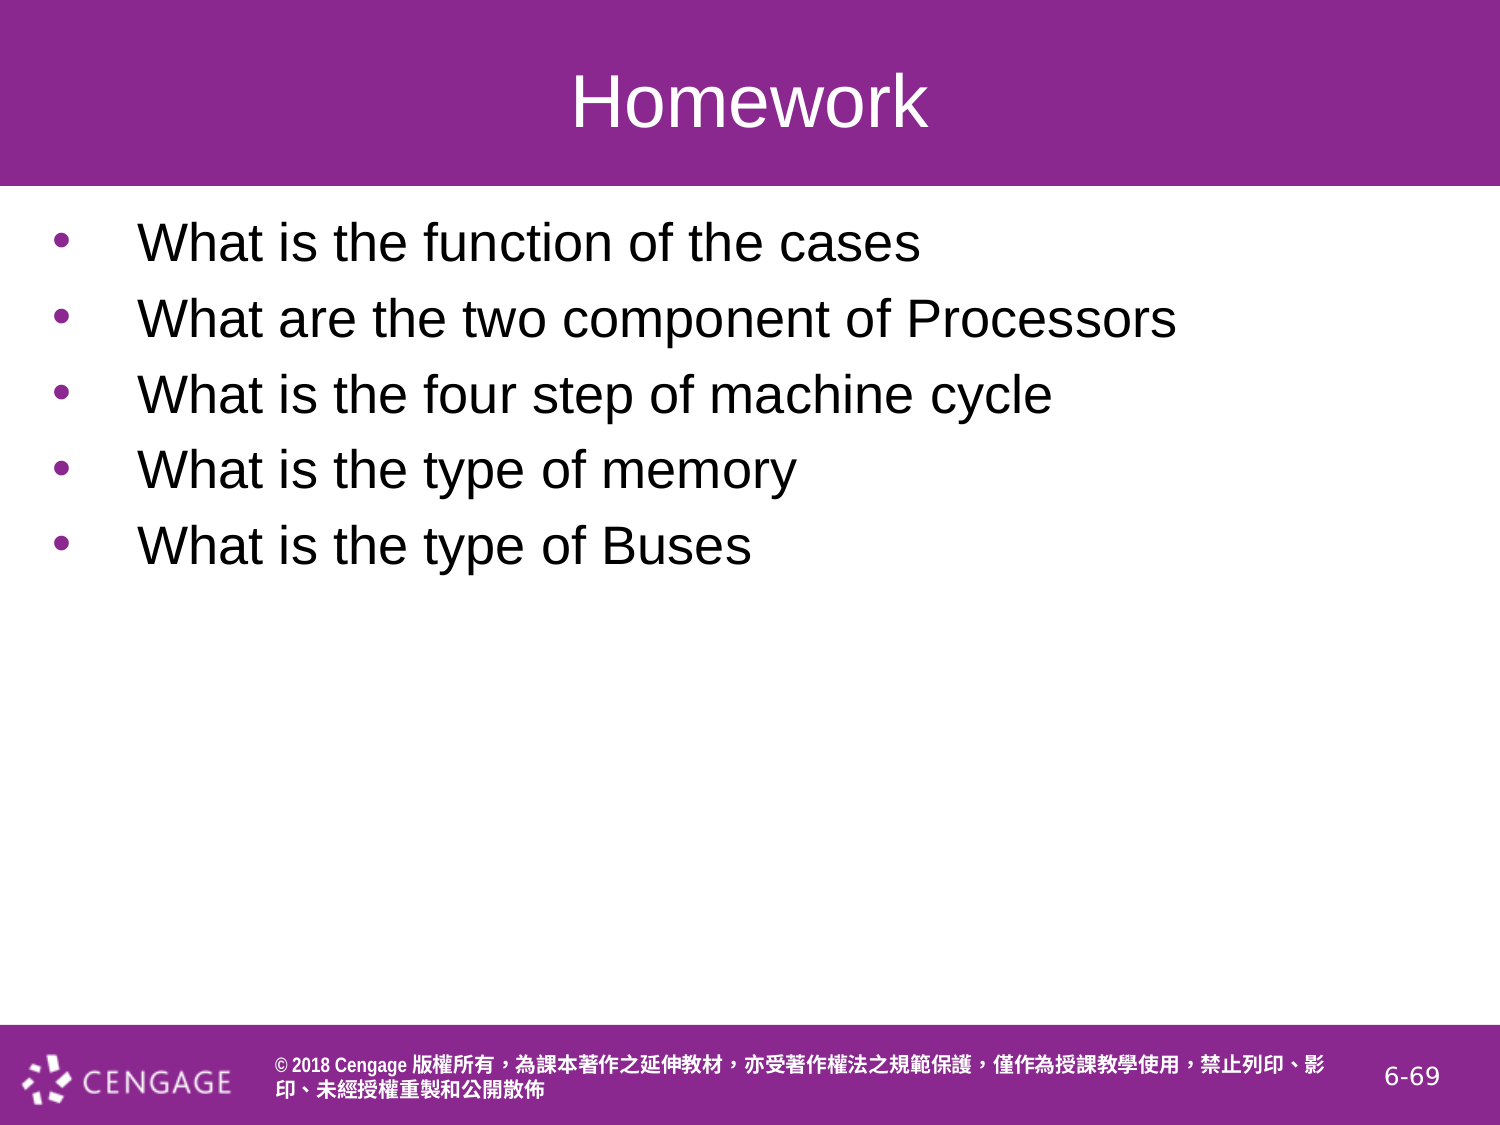

# Homework
What is the function of the cases
What are the two component of Processors
What is the four step of machine cycle
What is the type of memory
What is the type of Buses